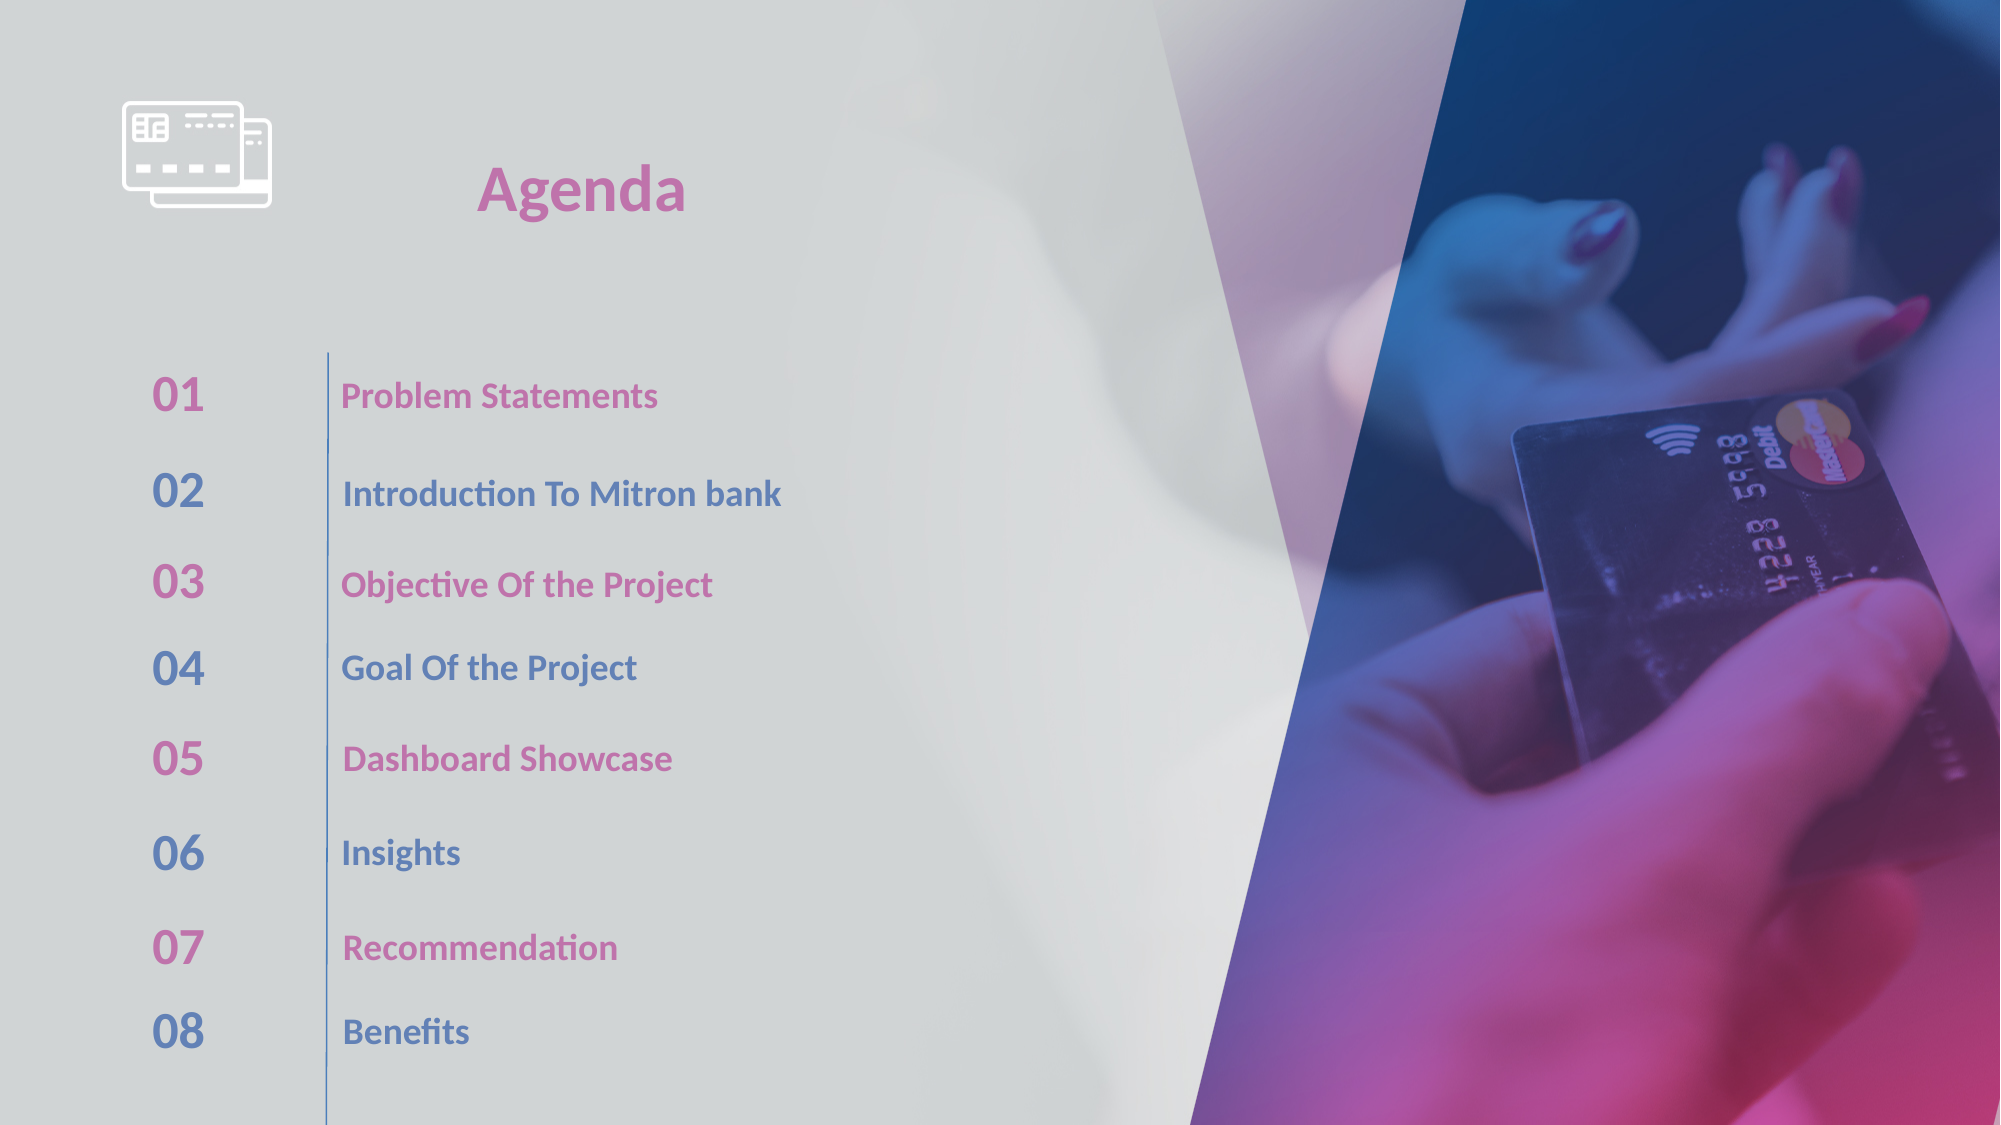

Agenda
01
Problem Statements
02
Introduction To Mitron bank
03
Objective Of the Project
04
Goal Of the Project
05
Dashboard Showcase

06
Insights
07
Recommendation
08
Benefits